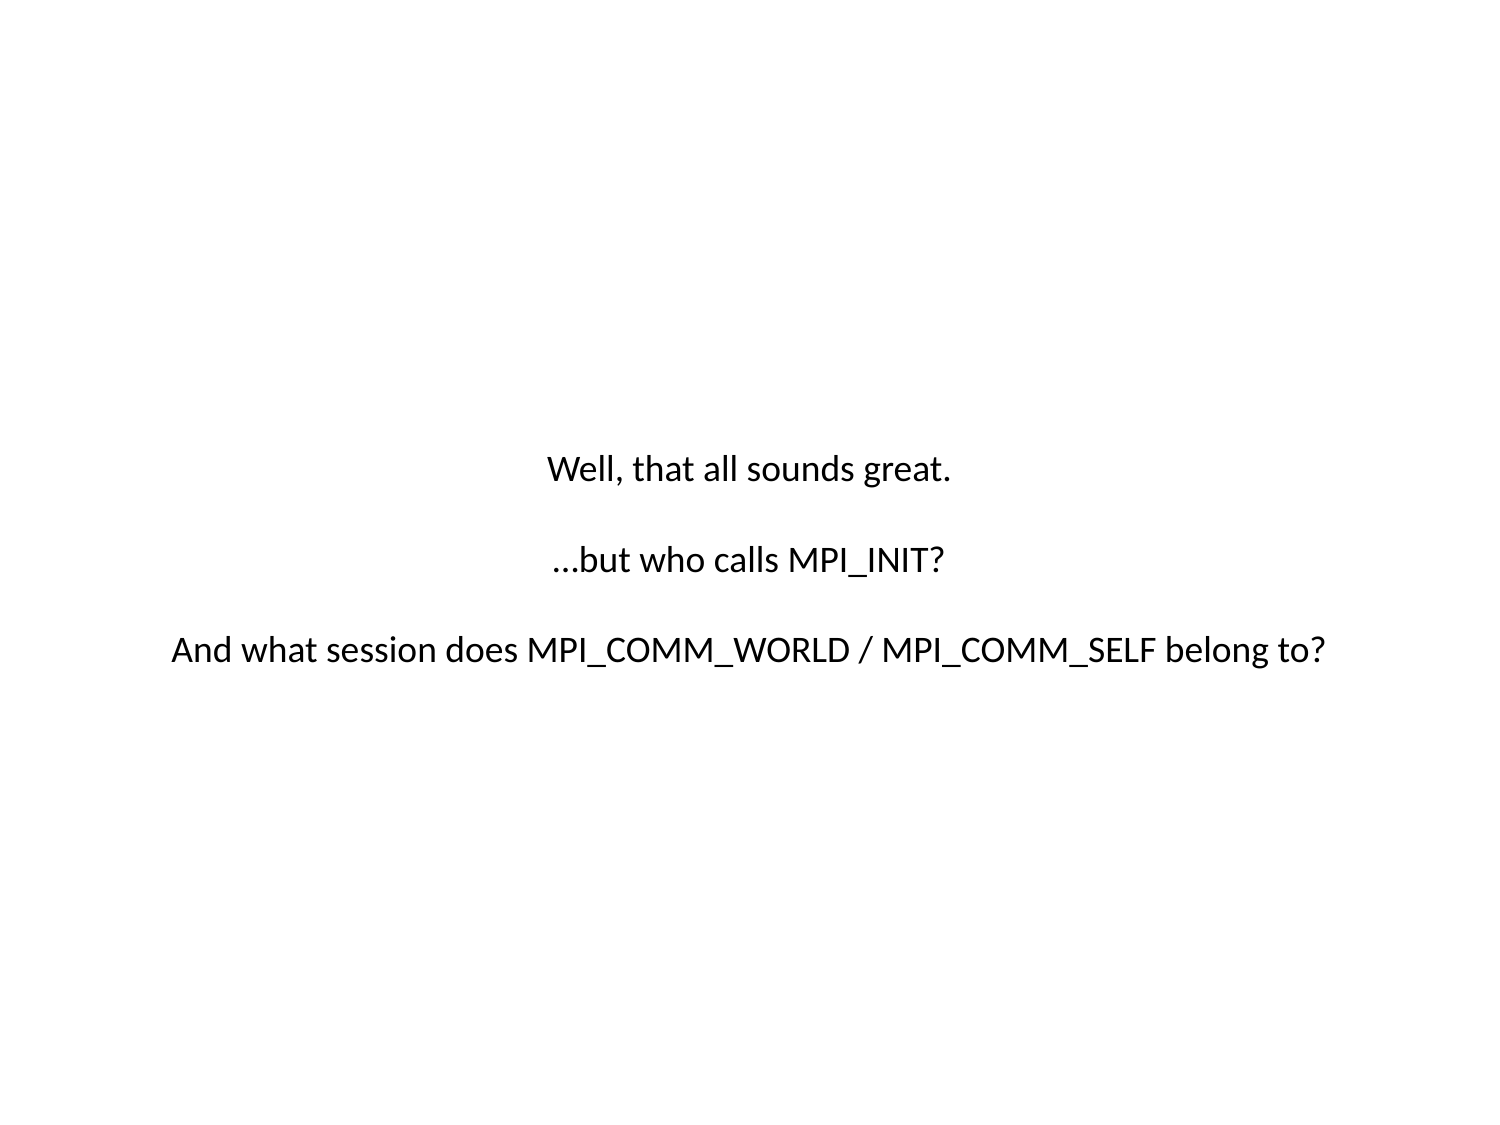

# Well, that all sounds great. …but who calls MPI_INIT? And what session does MPI_COMM_WORLD / MPI_COMM_SELF belong to?